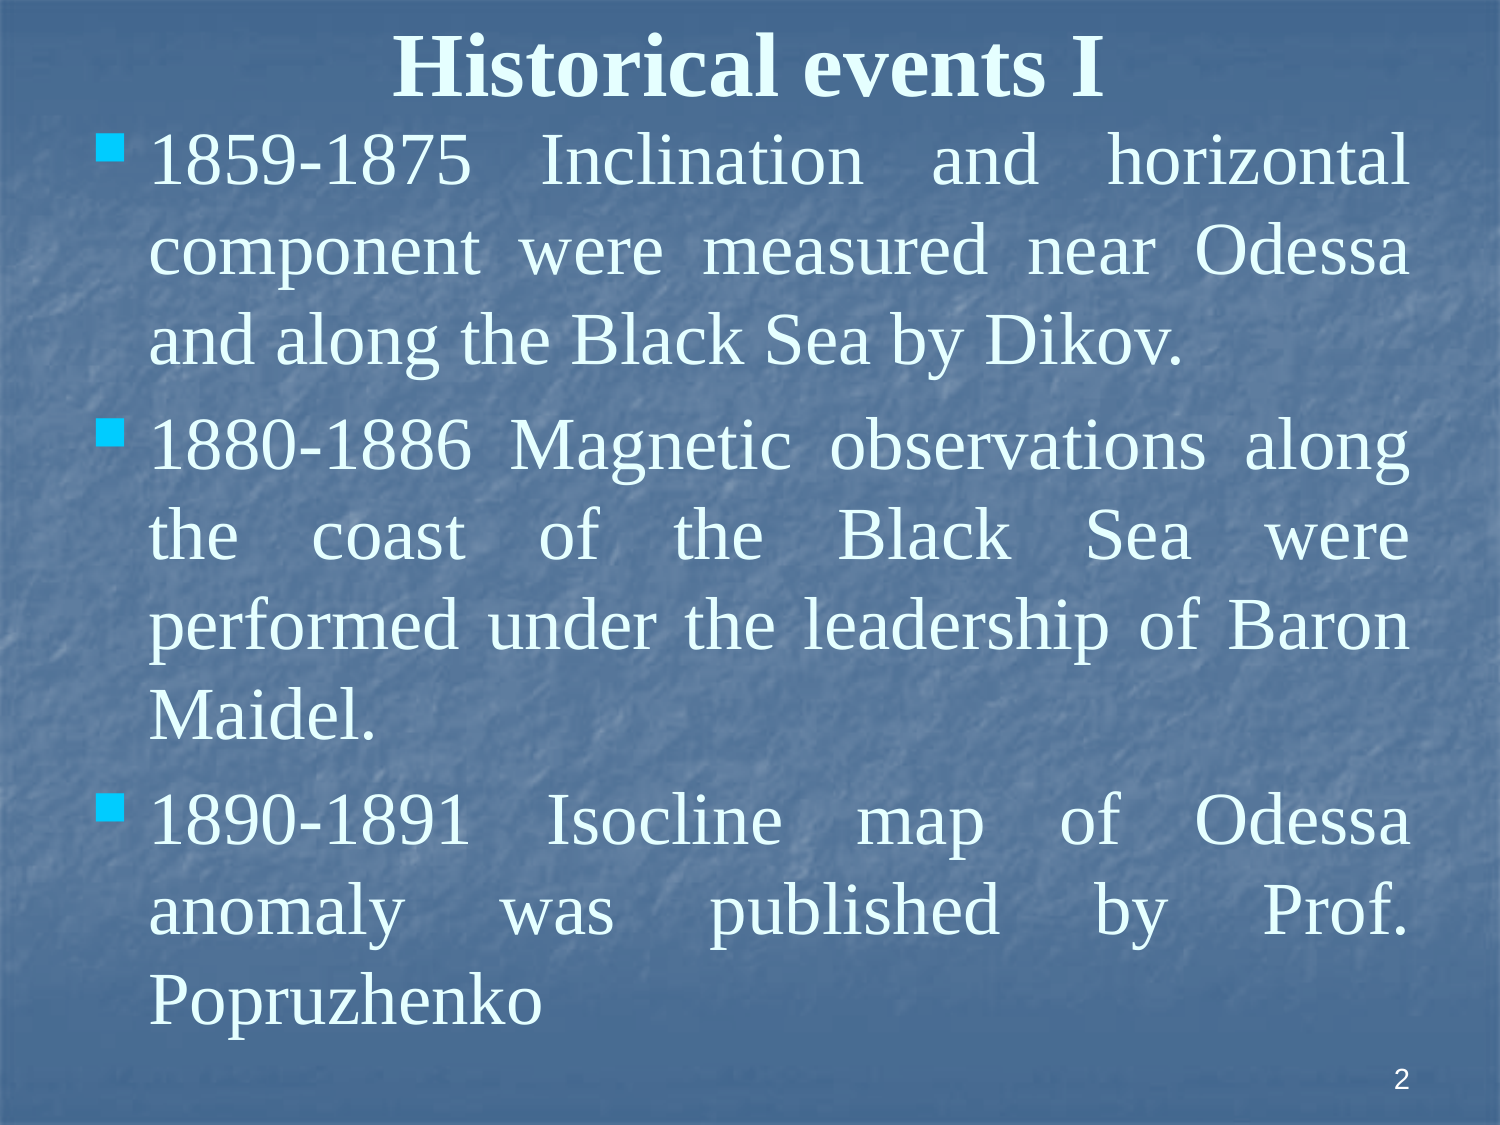

# Historical events I
1859-1875 Inclination and horizontal component were measured near Odessa and along the Black Sea by Dikov.
1880-1886 Magnetic observations along the coast of the Black Sea were performed under the leadership of Baron Maidel.
1890-1891 Isocline map of Odessa anomaly was published by Prof. Popruzhenko
2